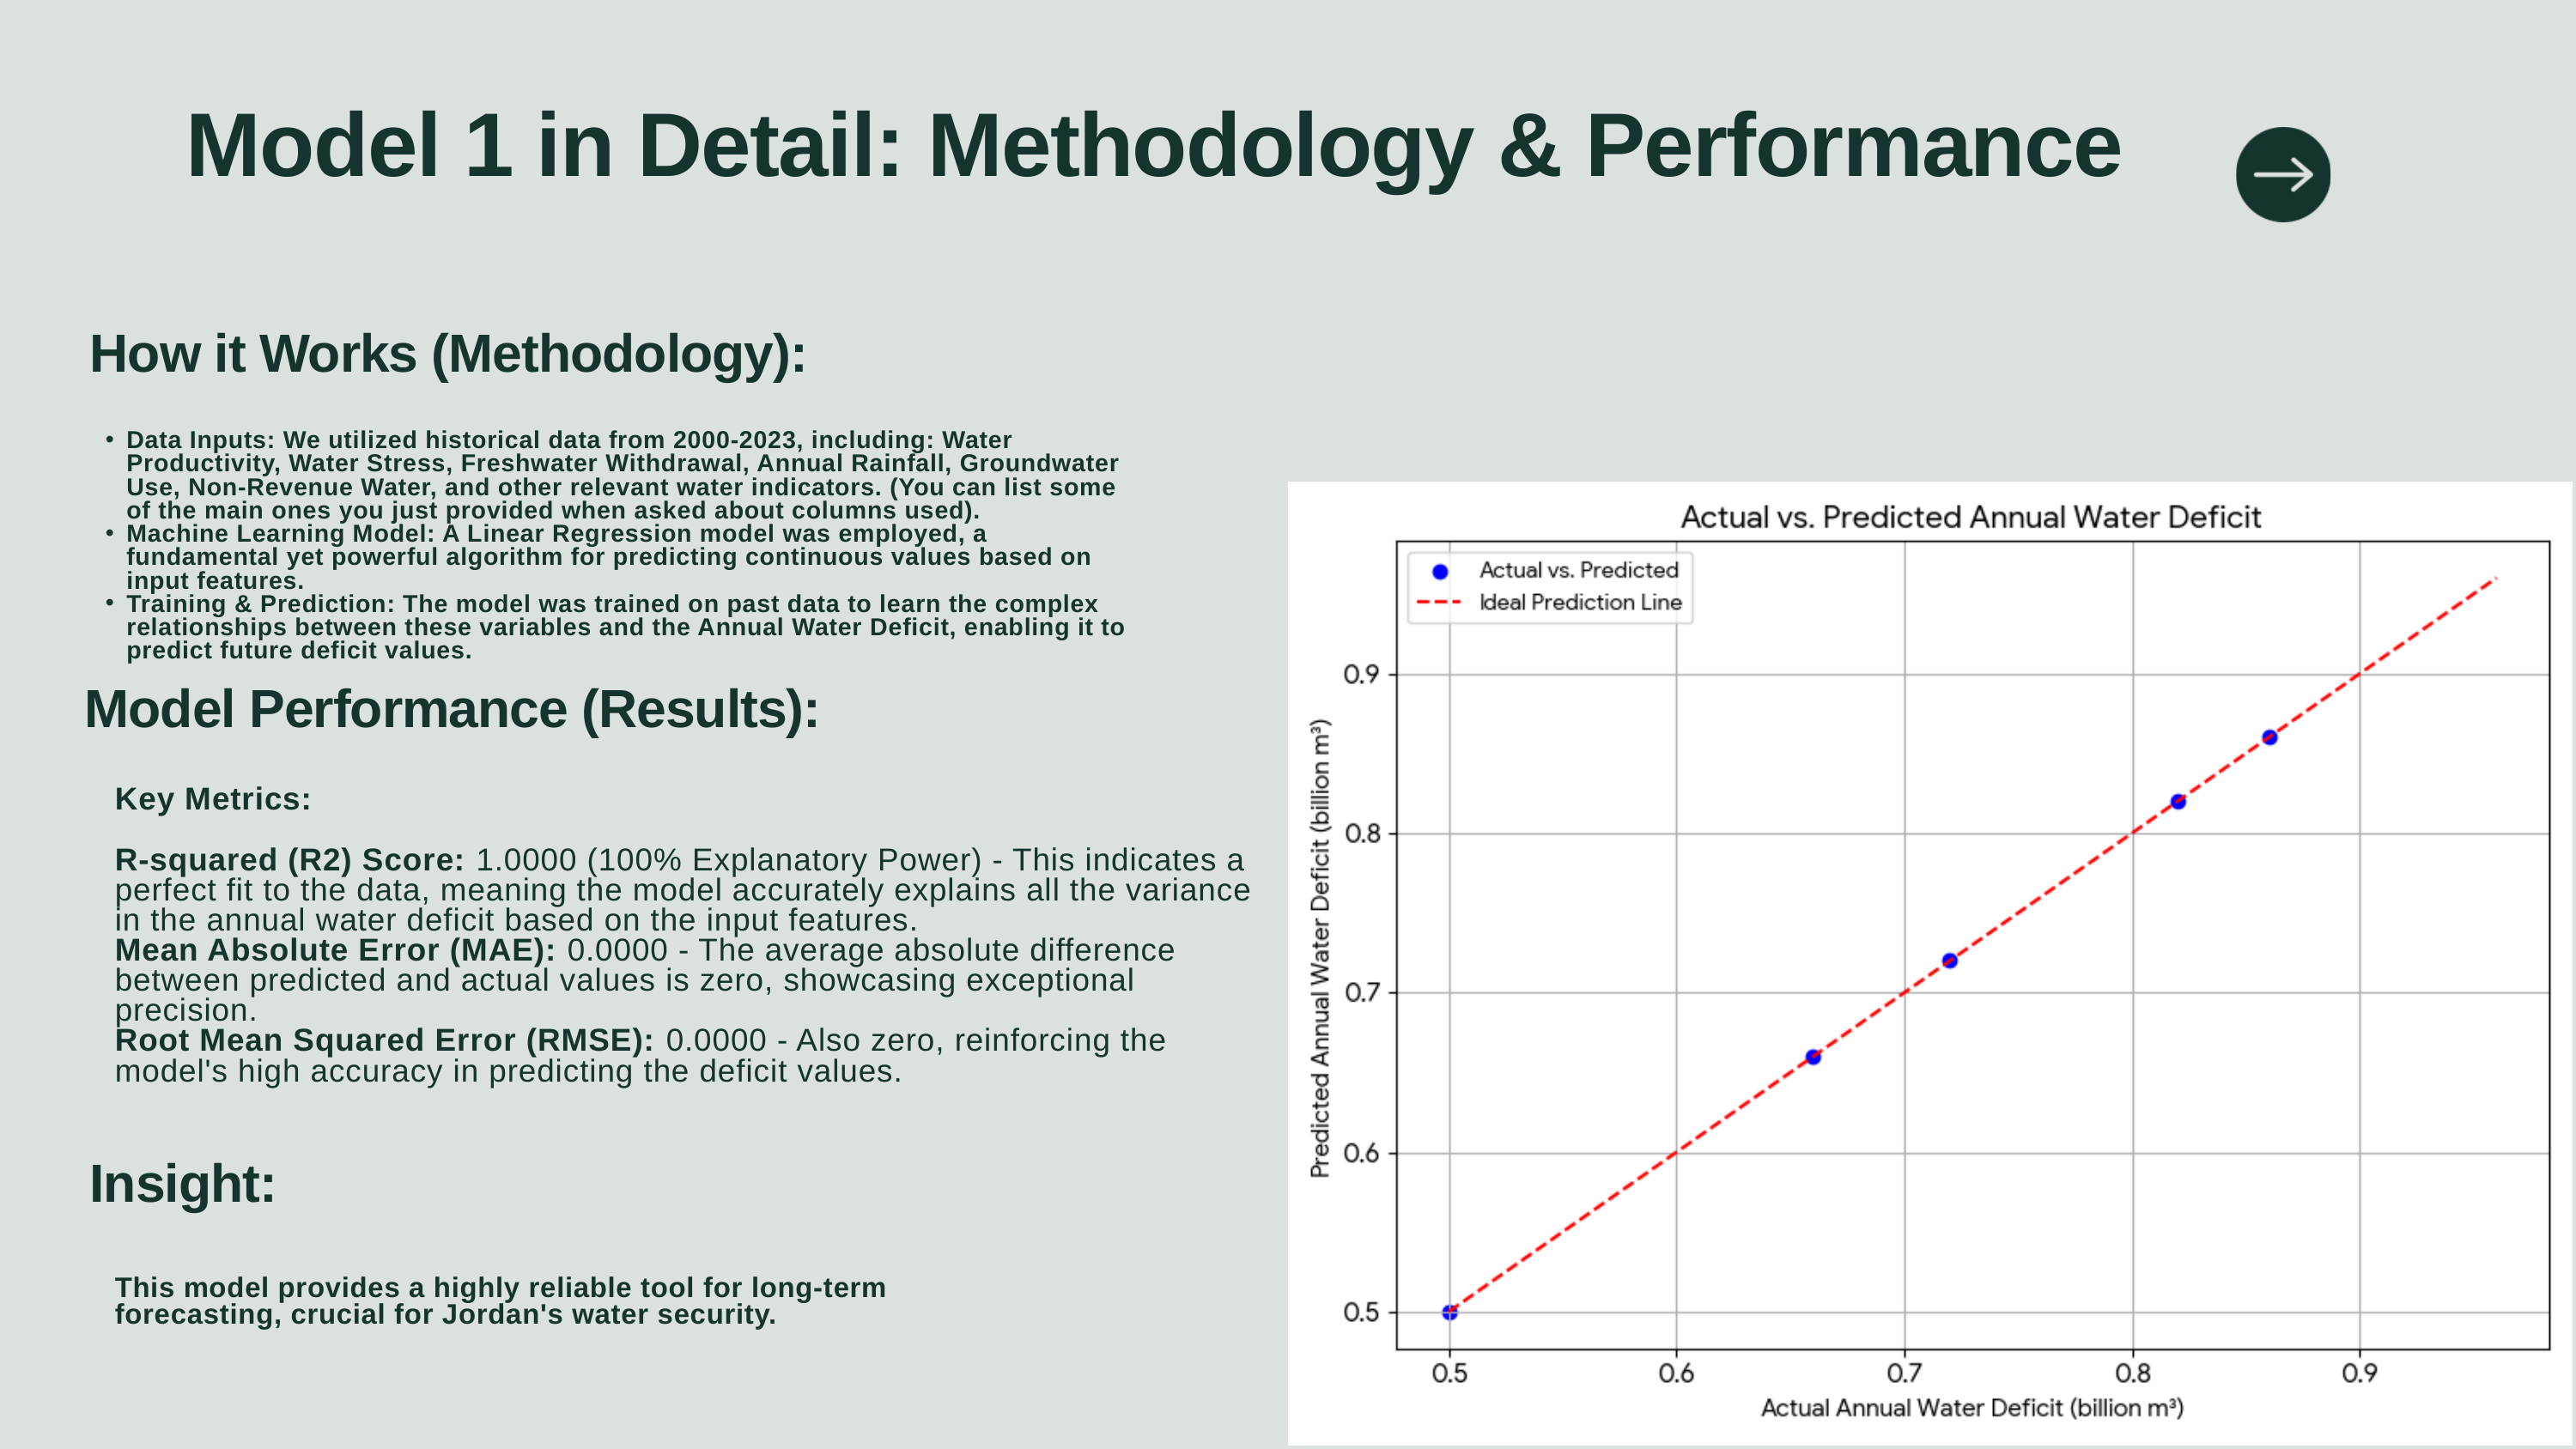

Model 1 in Detail: Methodology & Performance

How it Works (Methodology):
Data Inputs: We utilized historical data from 2000-2023, including: Water Productivity, Water Stress, Freshwater Withdrawal, Annual Rainfall, Groundwater Use, Non-Revenue Water, and other relevant water indicators. (You can list some of the main ones you just provided when asked about columns used).
Machine Learning Model: A Linear Regression model was employed, a fundamental yet powerful algorithm for predicting continuous values based on input features.
Training & Prediction: The model was trained on past data to learn the complex relationships between these variables and the Annual Water Deficit, enabling it to predict future deficit values.

Model Performance (Results):
Key Metrics:

R-squared (R2) Score: 1.0000 (100% Explanatory Power) - This indicates a perfect fit to the data, meaning the model accurately explains all the variance in the annual water deficit based on the input features.
Mean Absolute Error (MAE): 0.0000 - The average absolute difference between predicted and actual values is zero, showcasing exceptional precision.
Root Mean Squared Error (RMSE): 0.0000 - Also zero, reinforcing the model's high accuracy in predicting the deficit values.

Insight:
This model provides a highly reliable tool for long-term forecasting, crucial for Jordan's water security.